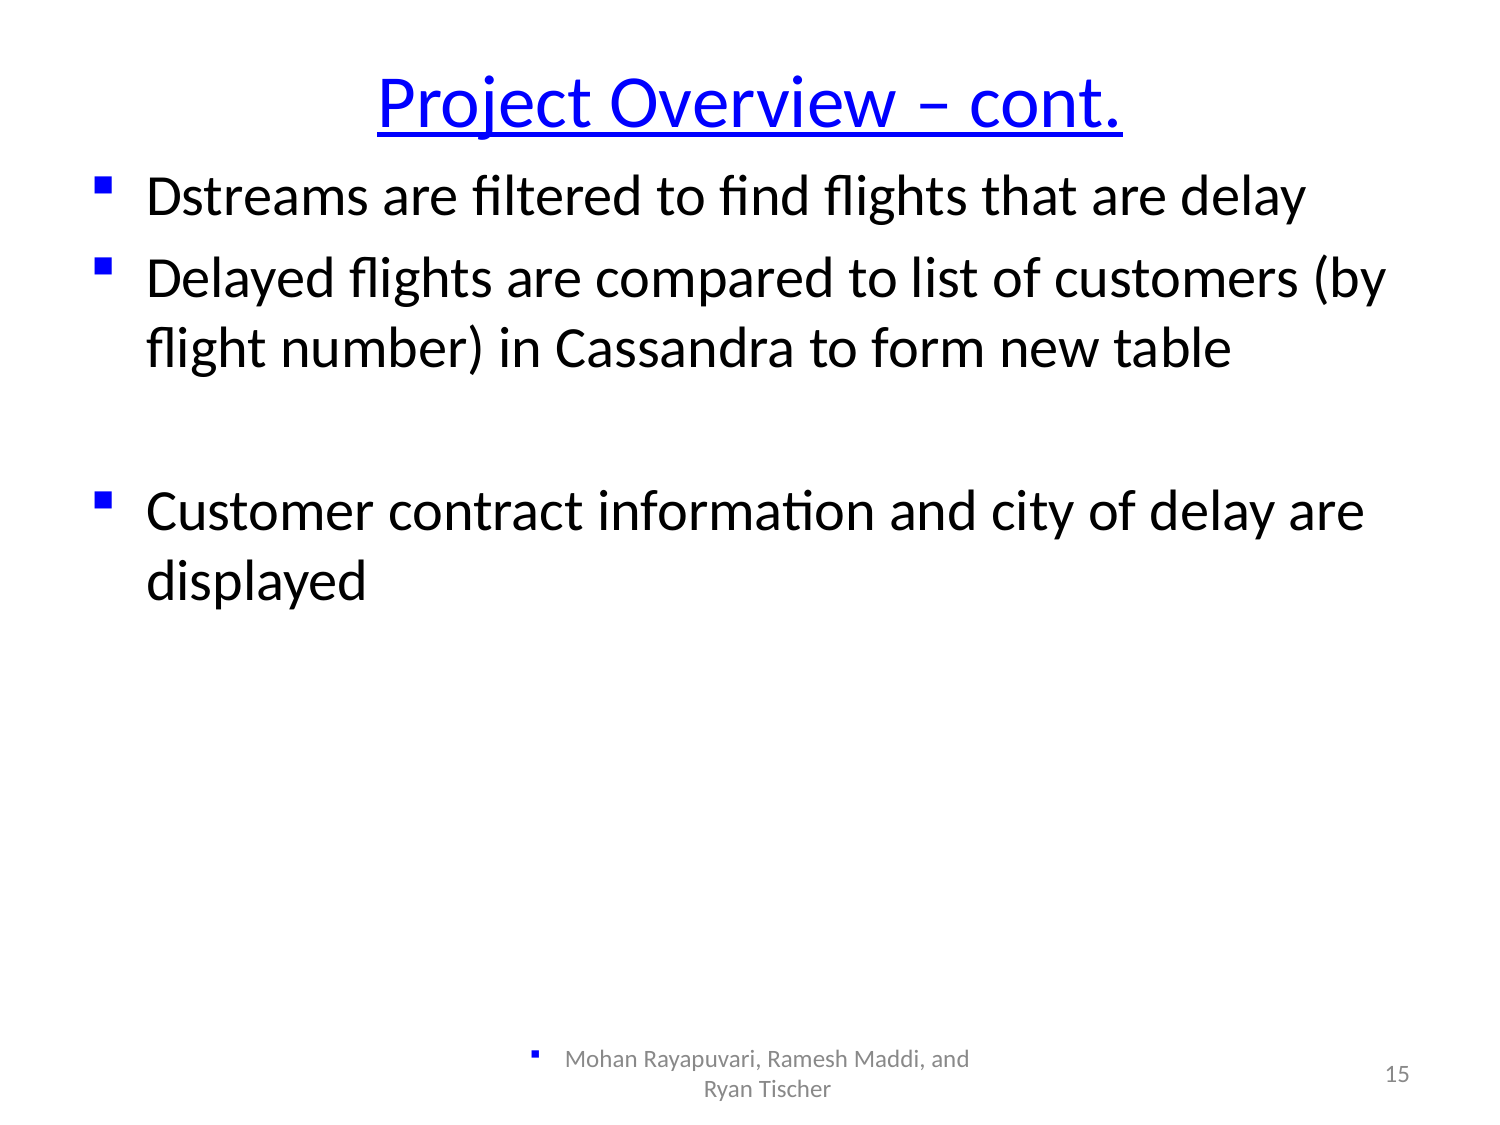

# Project Overview – cont.
Dstreams are filtered to find flights that are delay
Delayed flights are compared to list of customers (by flight number) in Cassandra to form new table

Customer contract information and city of delay are displayed

Mohan Rayapuvari, Ramesh Maddi, and Ryan Tischer
15